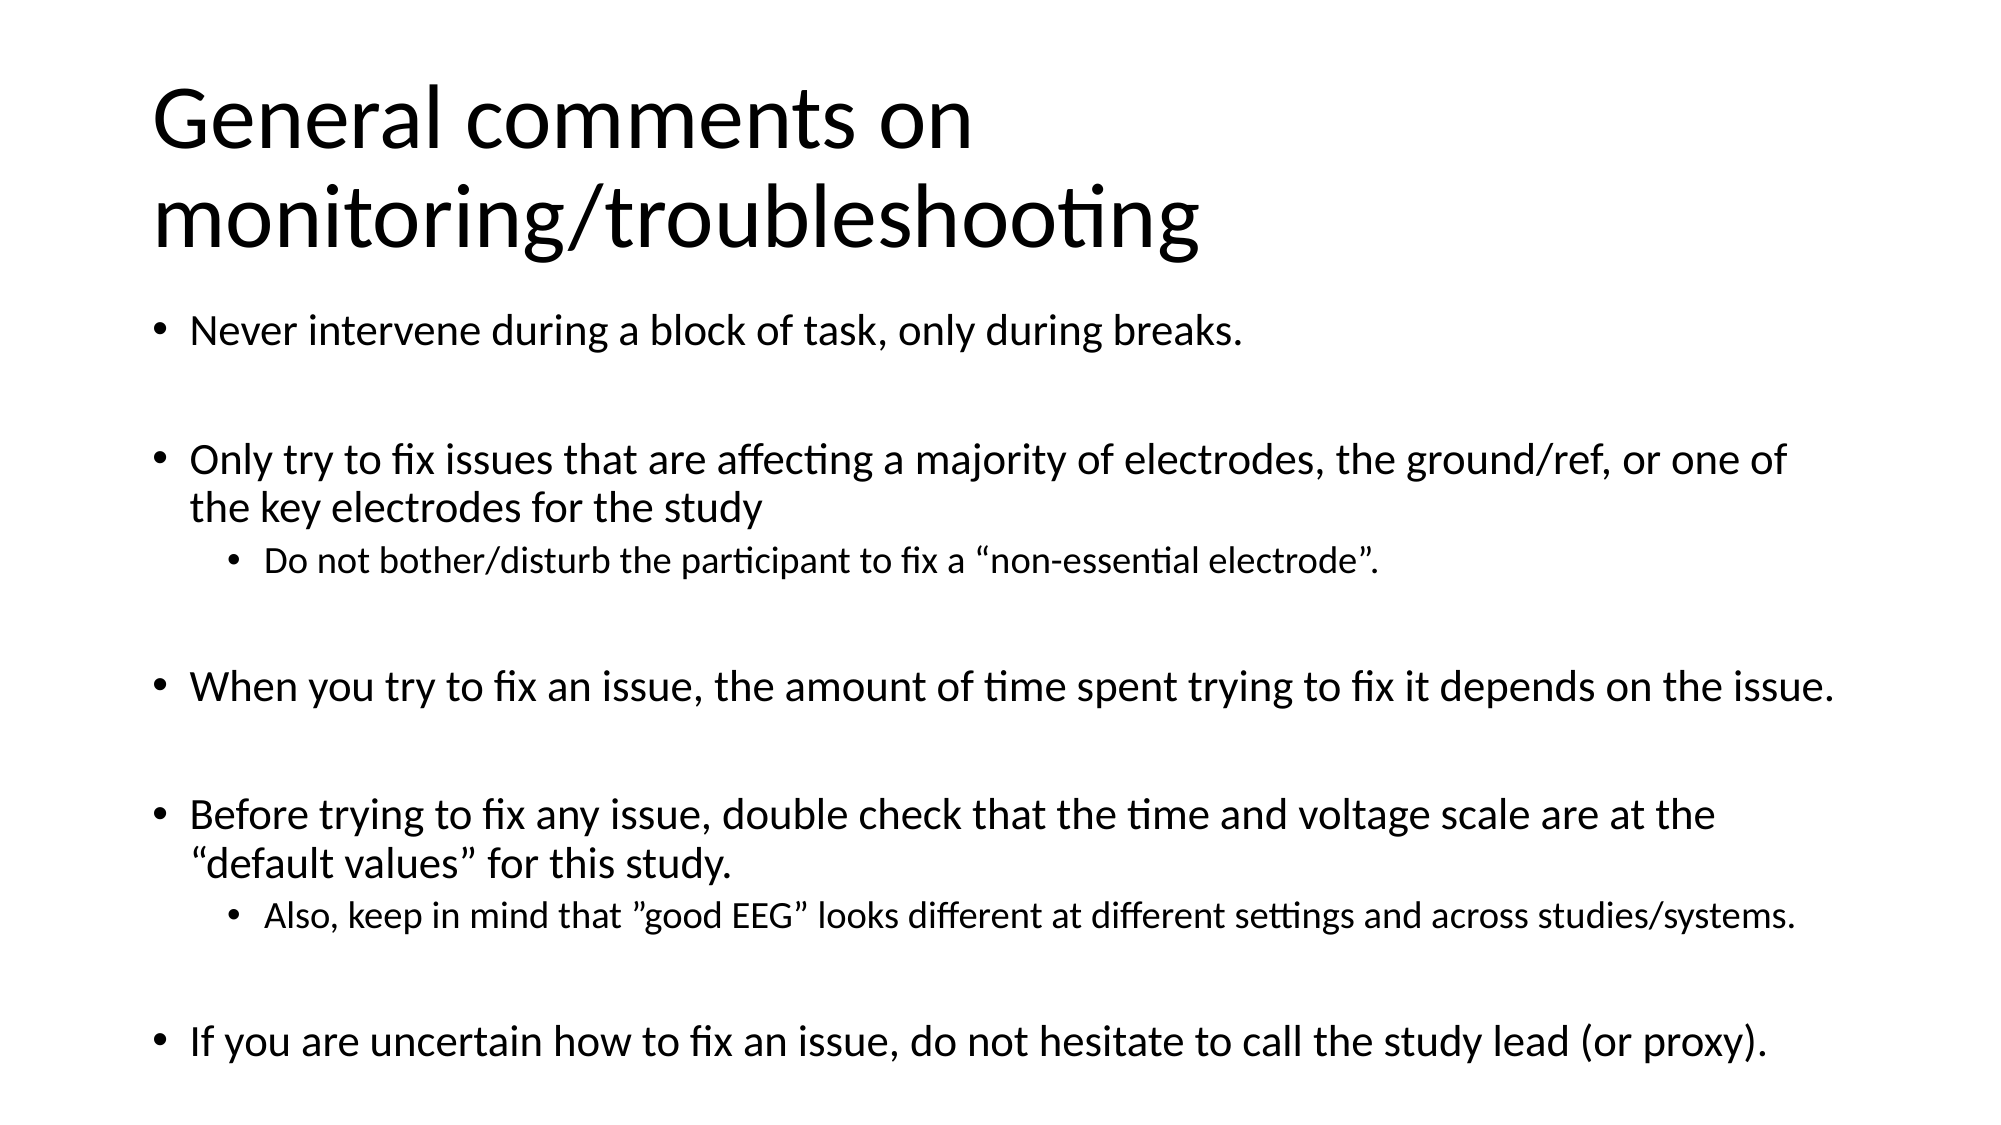

# General comments on monitoring/troubleshooting
Never intervene during a block of task, only during breaks.

Only try to fix issues that are affecting a majority of electrodes, the ground/ref, or one of the key electrodes for the study
Do not bother/disturb the participant to fix a “non-essential electrode”.

When you try to fix an issue, the amount of time spent trying to fix it depends on the issue.

Before trying to fix any issue, double check that the time and voltage scale are at the “default values” for this study.
Also, keep in mind that ”good EEG” looks different at different settings and across studies/systems.

If you are uncertain how to fix an issue, do not hesitate to call the study lead (or proxy).